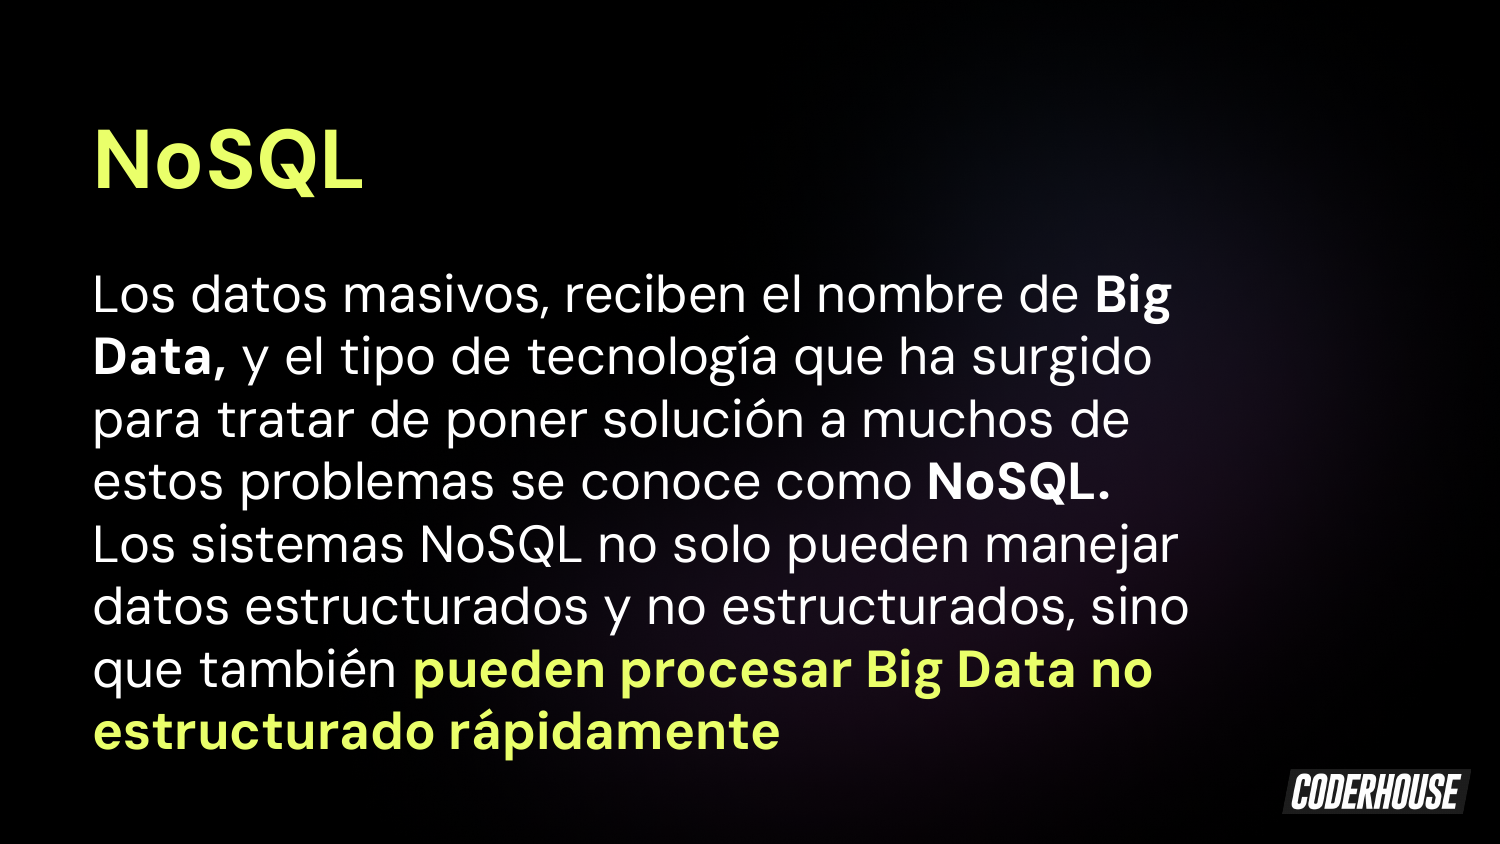

NoSQL
Los datos masivos, reciben el nombre de Big Data, y el tipo de tecnología que ha surgido para tratar de poner solución a muchos de estos problemas se conoce como NoSQL.
Los sistemas NoSQL no solo pueden manejar datos estructurados y no estructurados, sino que también pueden procesar Big Data no estructurado rápidamente